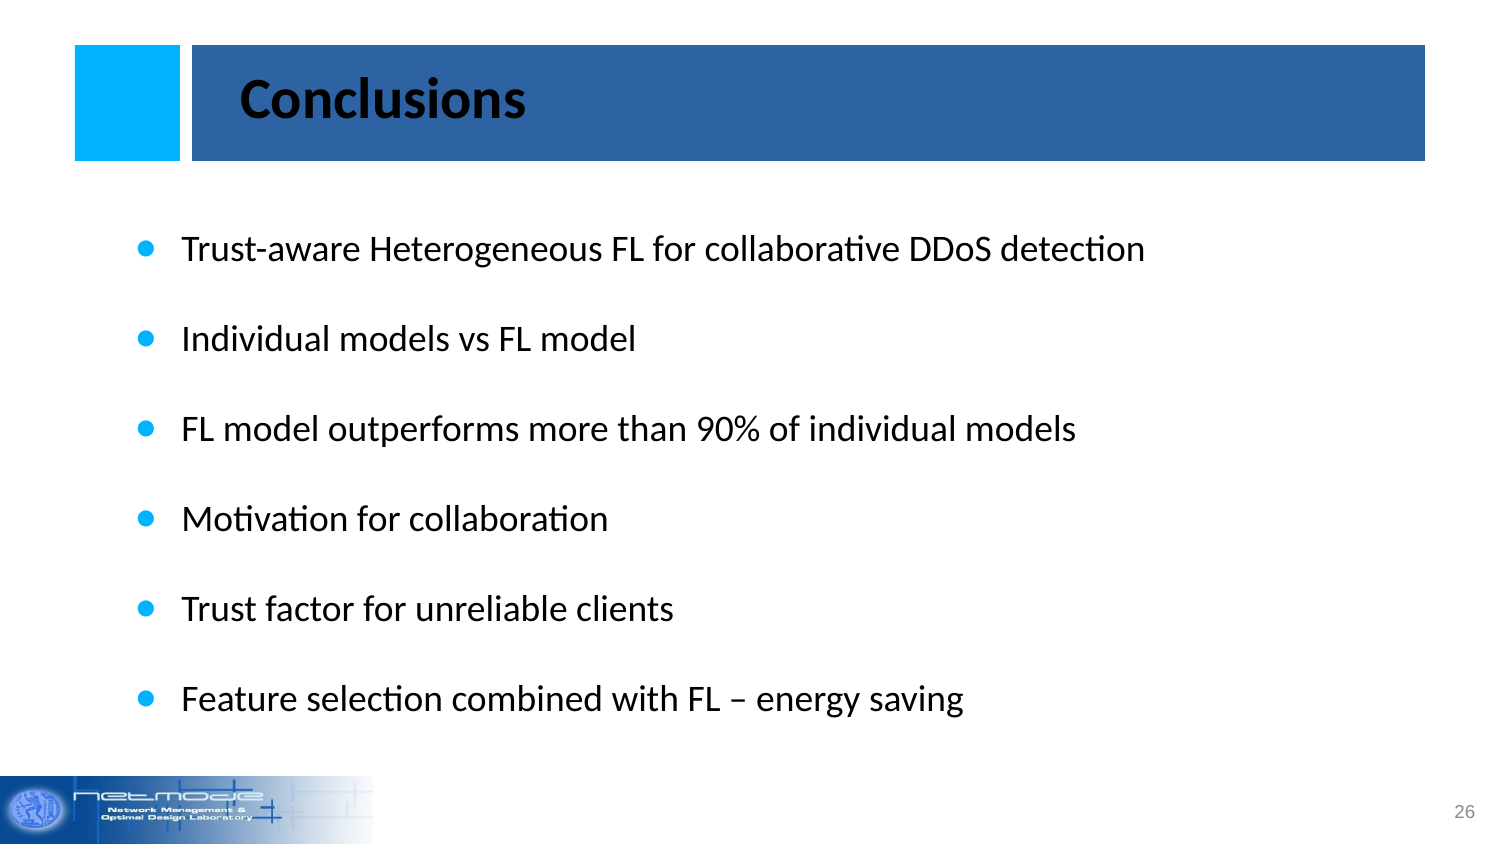

Conclusions
Trust-aware Heterogeneous FL for collaborative DDoS detection

Individual models vs FL model

FL model outperforms more than 90% of individual models

Motivation for collaboration

Trust factor for unreliable clients

Feature selection combined with FL – energy saving

26